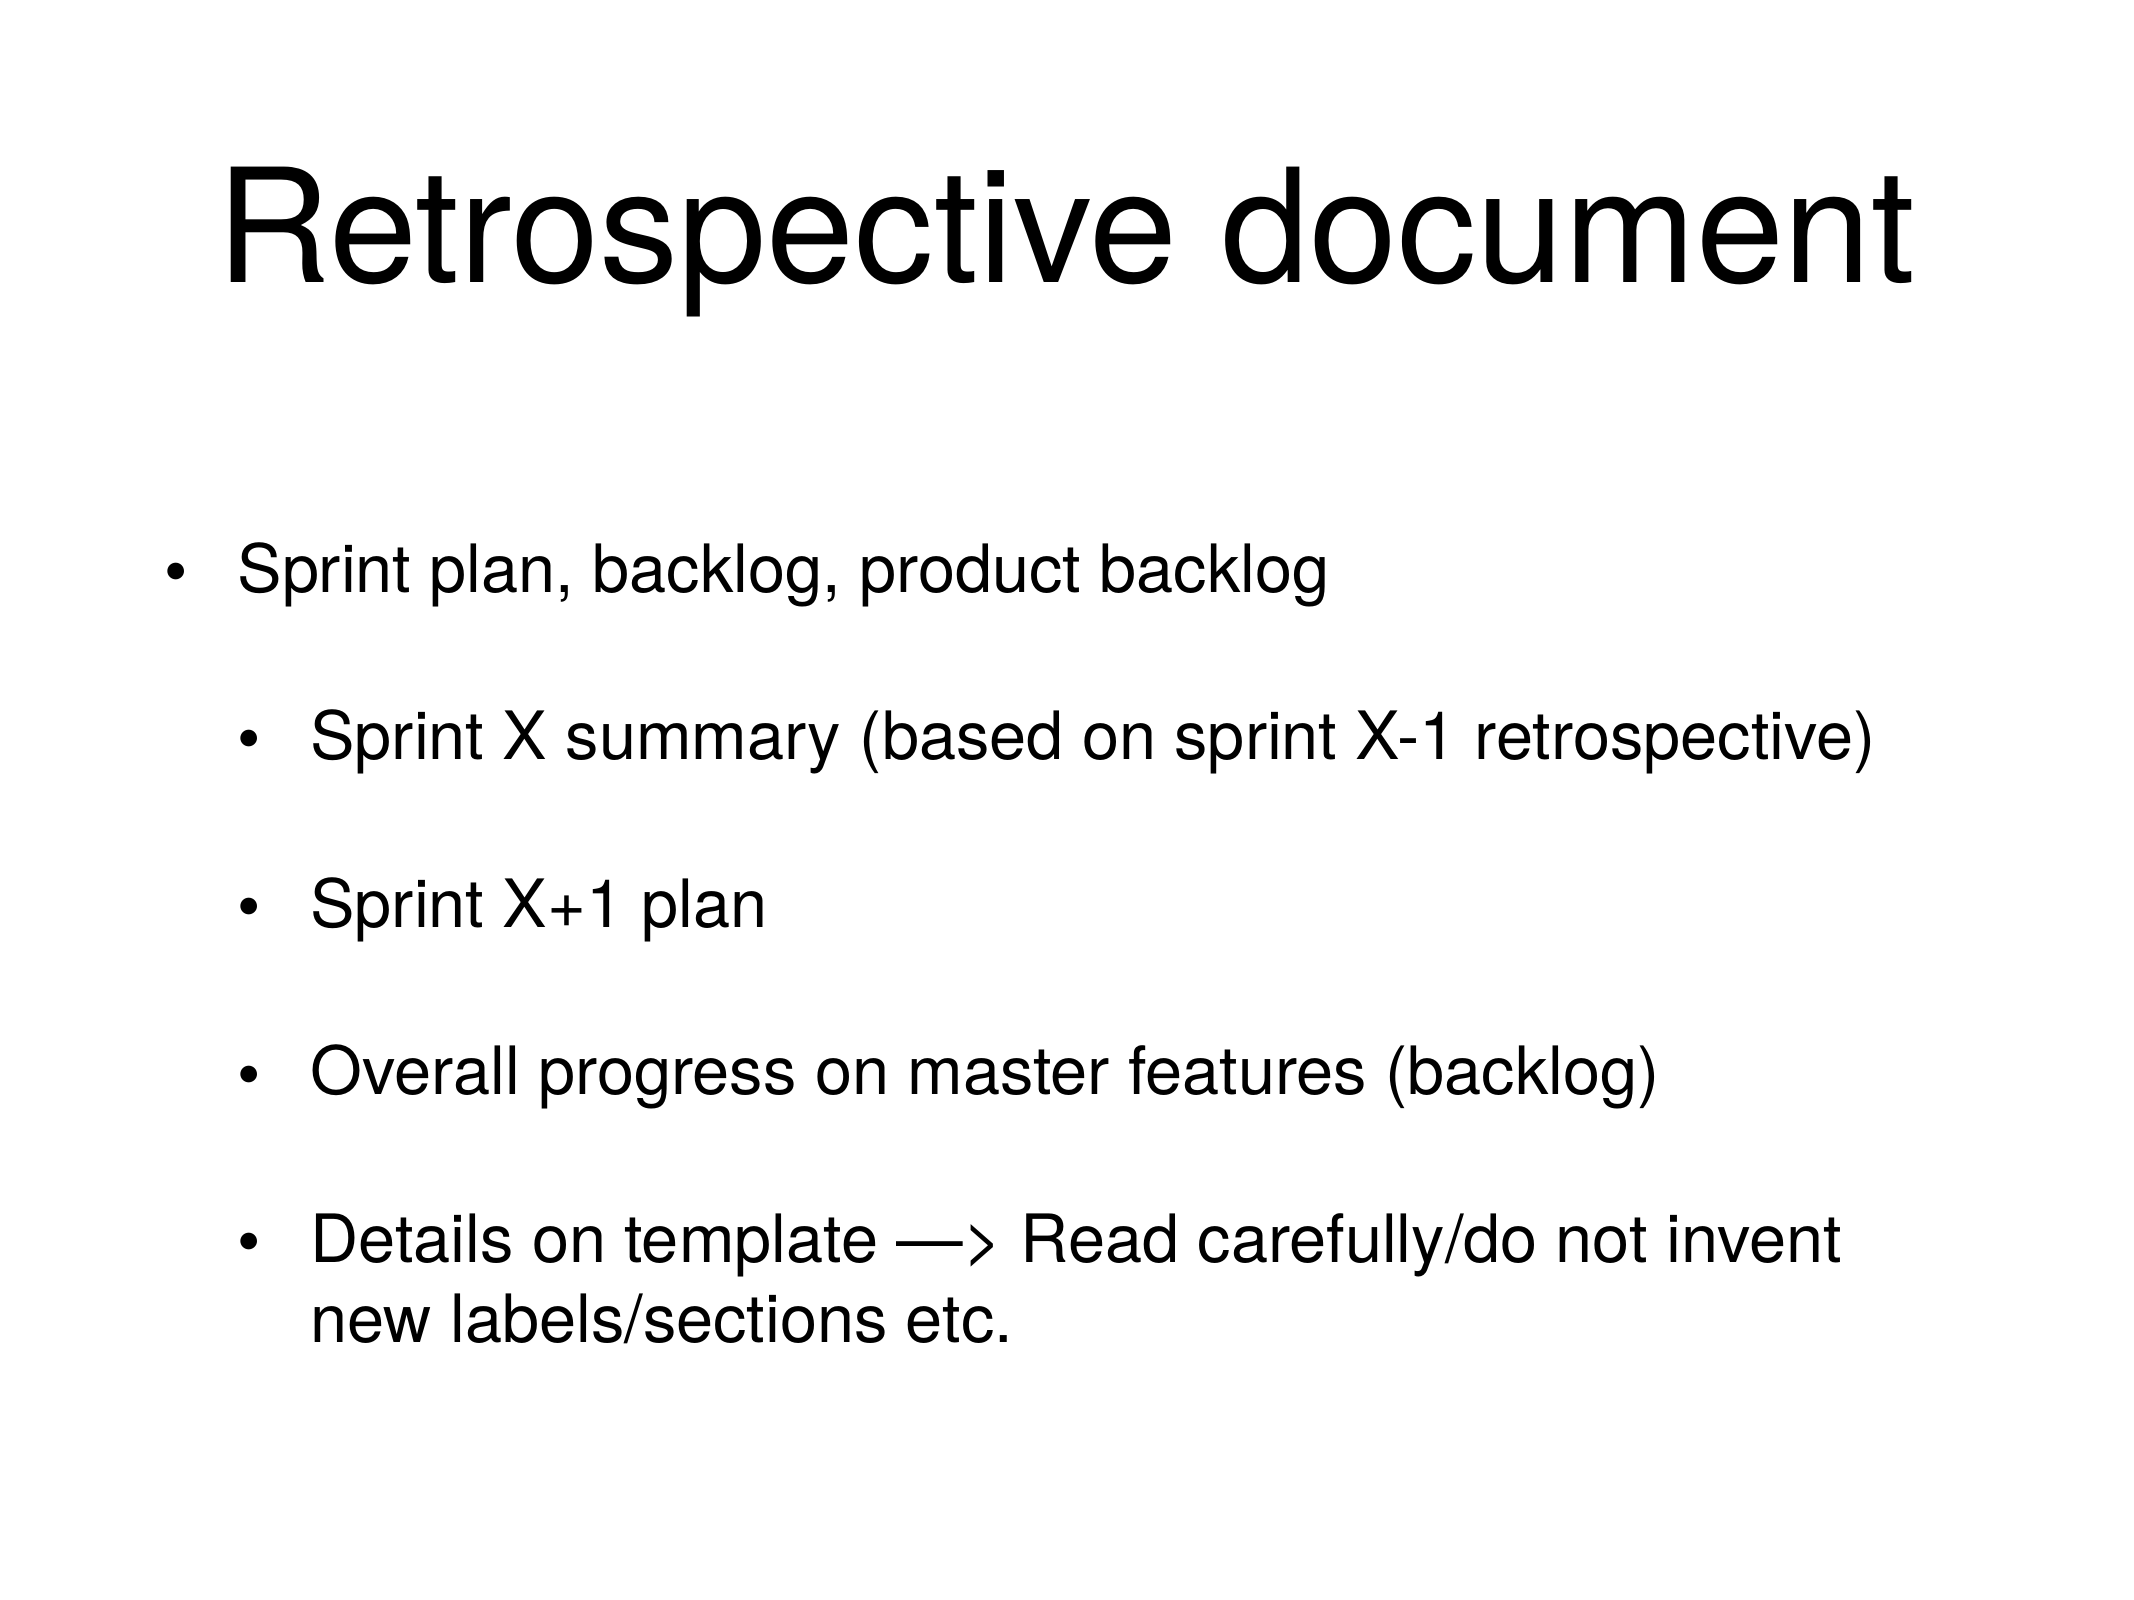

# Retrospective document
Sprint plan, backlog, product backlog
Sprint X summary (based on sprint X-1 retrospective)
Sprint X+1 plan
Overall progress on master features (backlog)
Details on template —> Read carefully/do not invent new labels/sections etc.